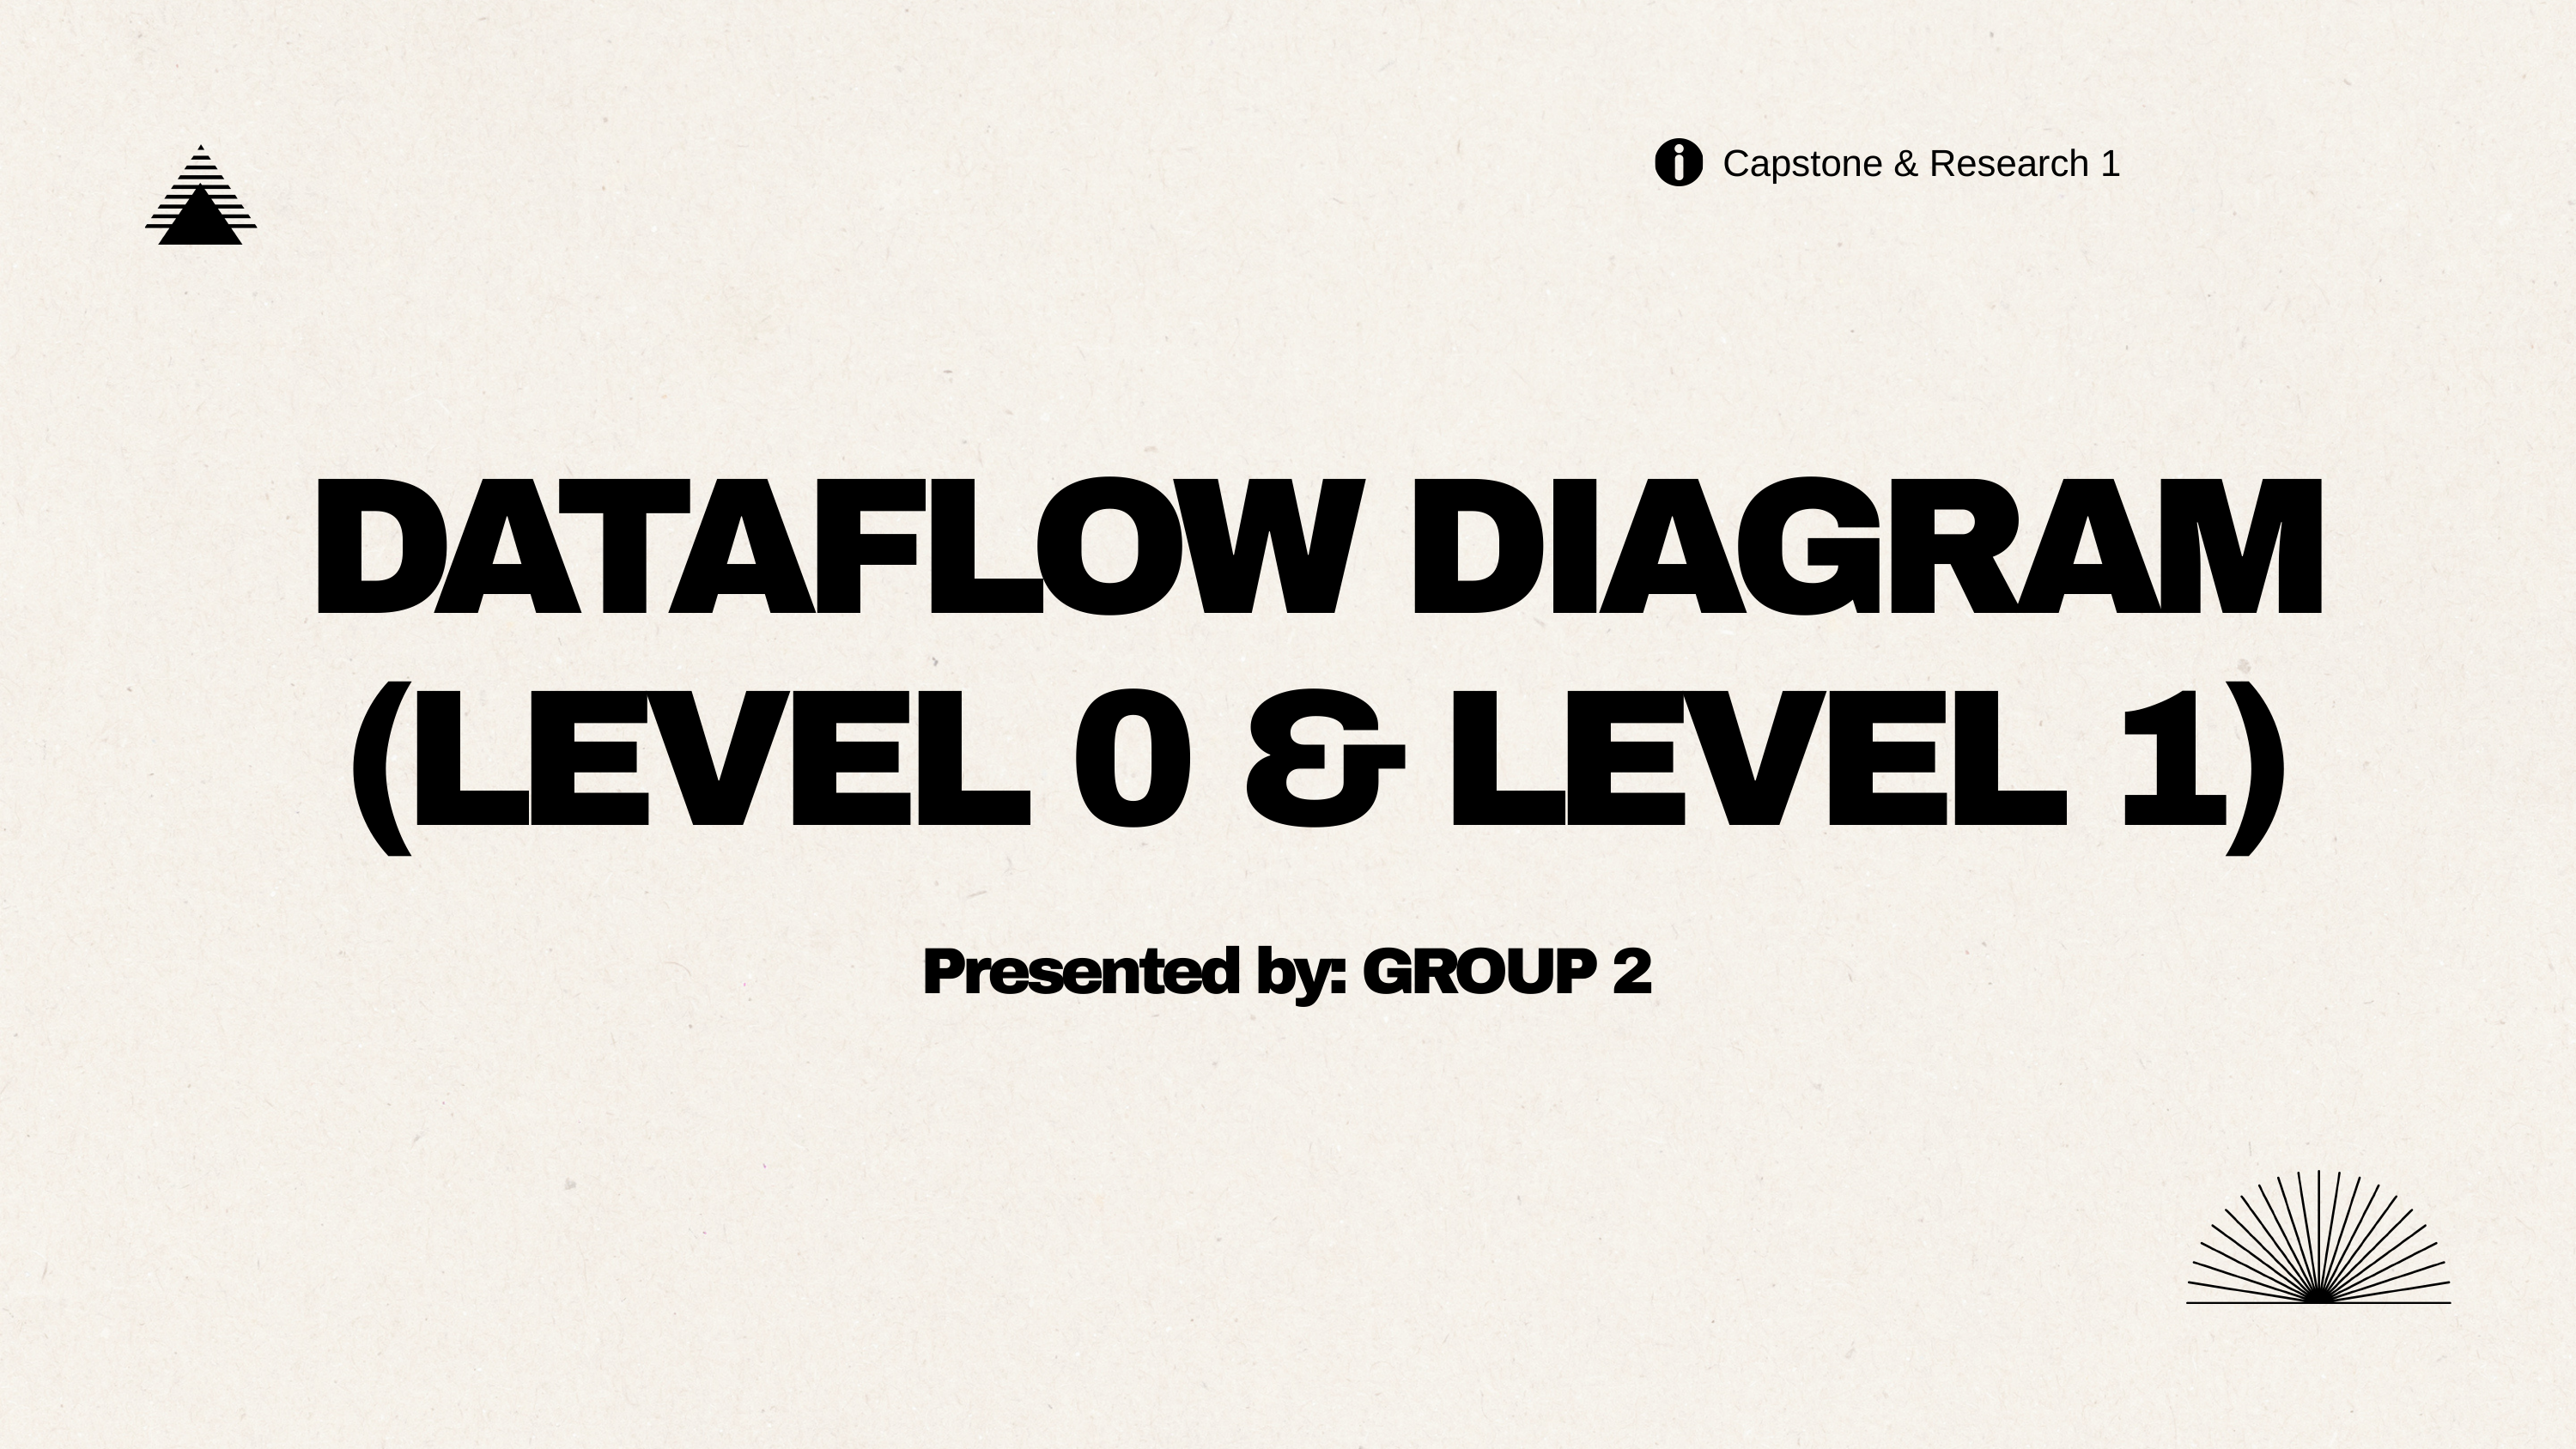

Capstone & Research 1

DATAFLOW DIAGRAM
(LEVEL 0 & LEVEL 1)
Presented by: GROUP 2